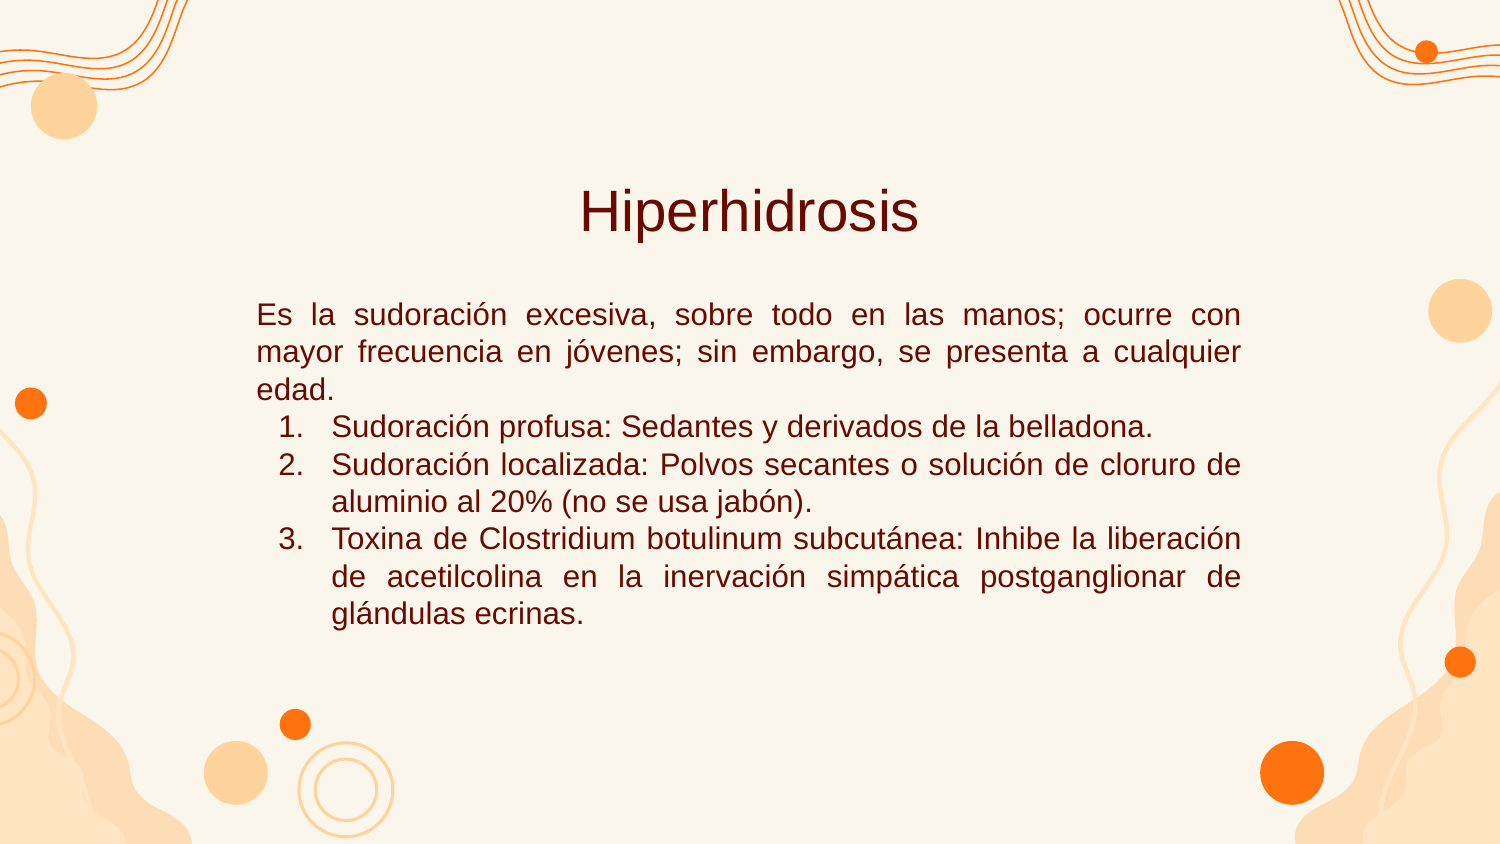

# Hiperhidrosis
Es la sudoración excesiva, sobre todo en las manos; ocurre con mayor frecuencia en jóvenes; sin embargo, se presenta a cualquier edad.
Sudoración profusa: Sedantes y derivados de la belladona.
Sudoración localizada: Polvos secantes o solución de cloruro de aluminio al 20% (no se usa jabón).
Toxina de Clostridium botulinum subcutánea: Inhibe la liberación de acetilcolina en la inervación simpática postganglionar de glándulas ecrinas.